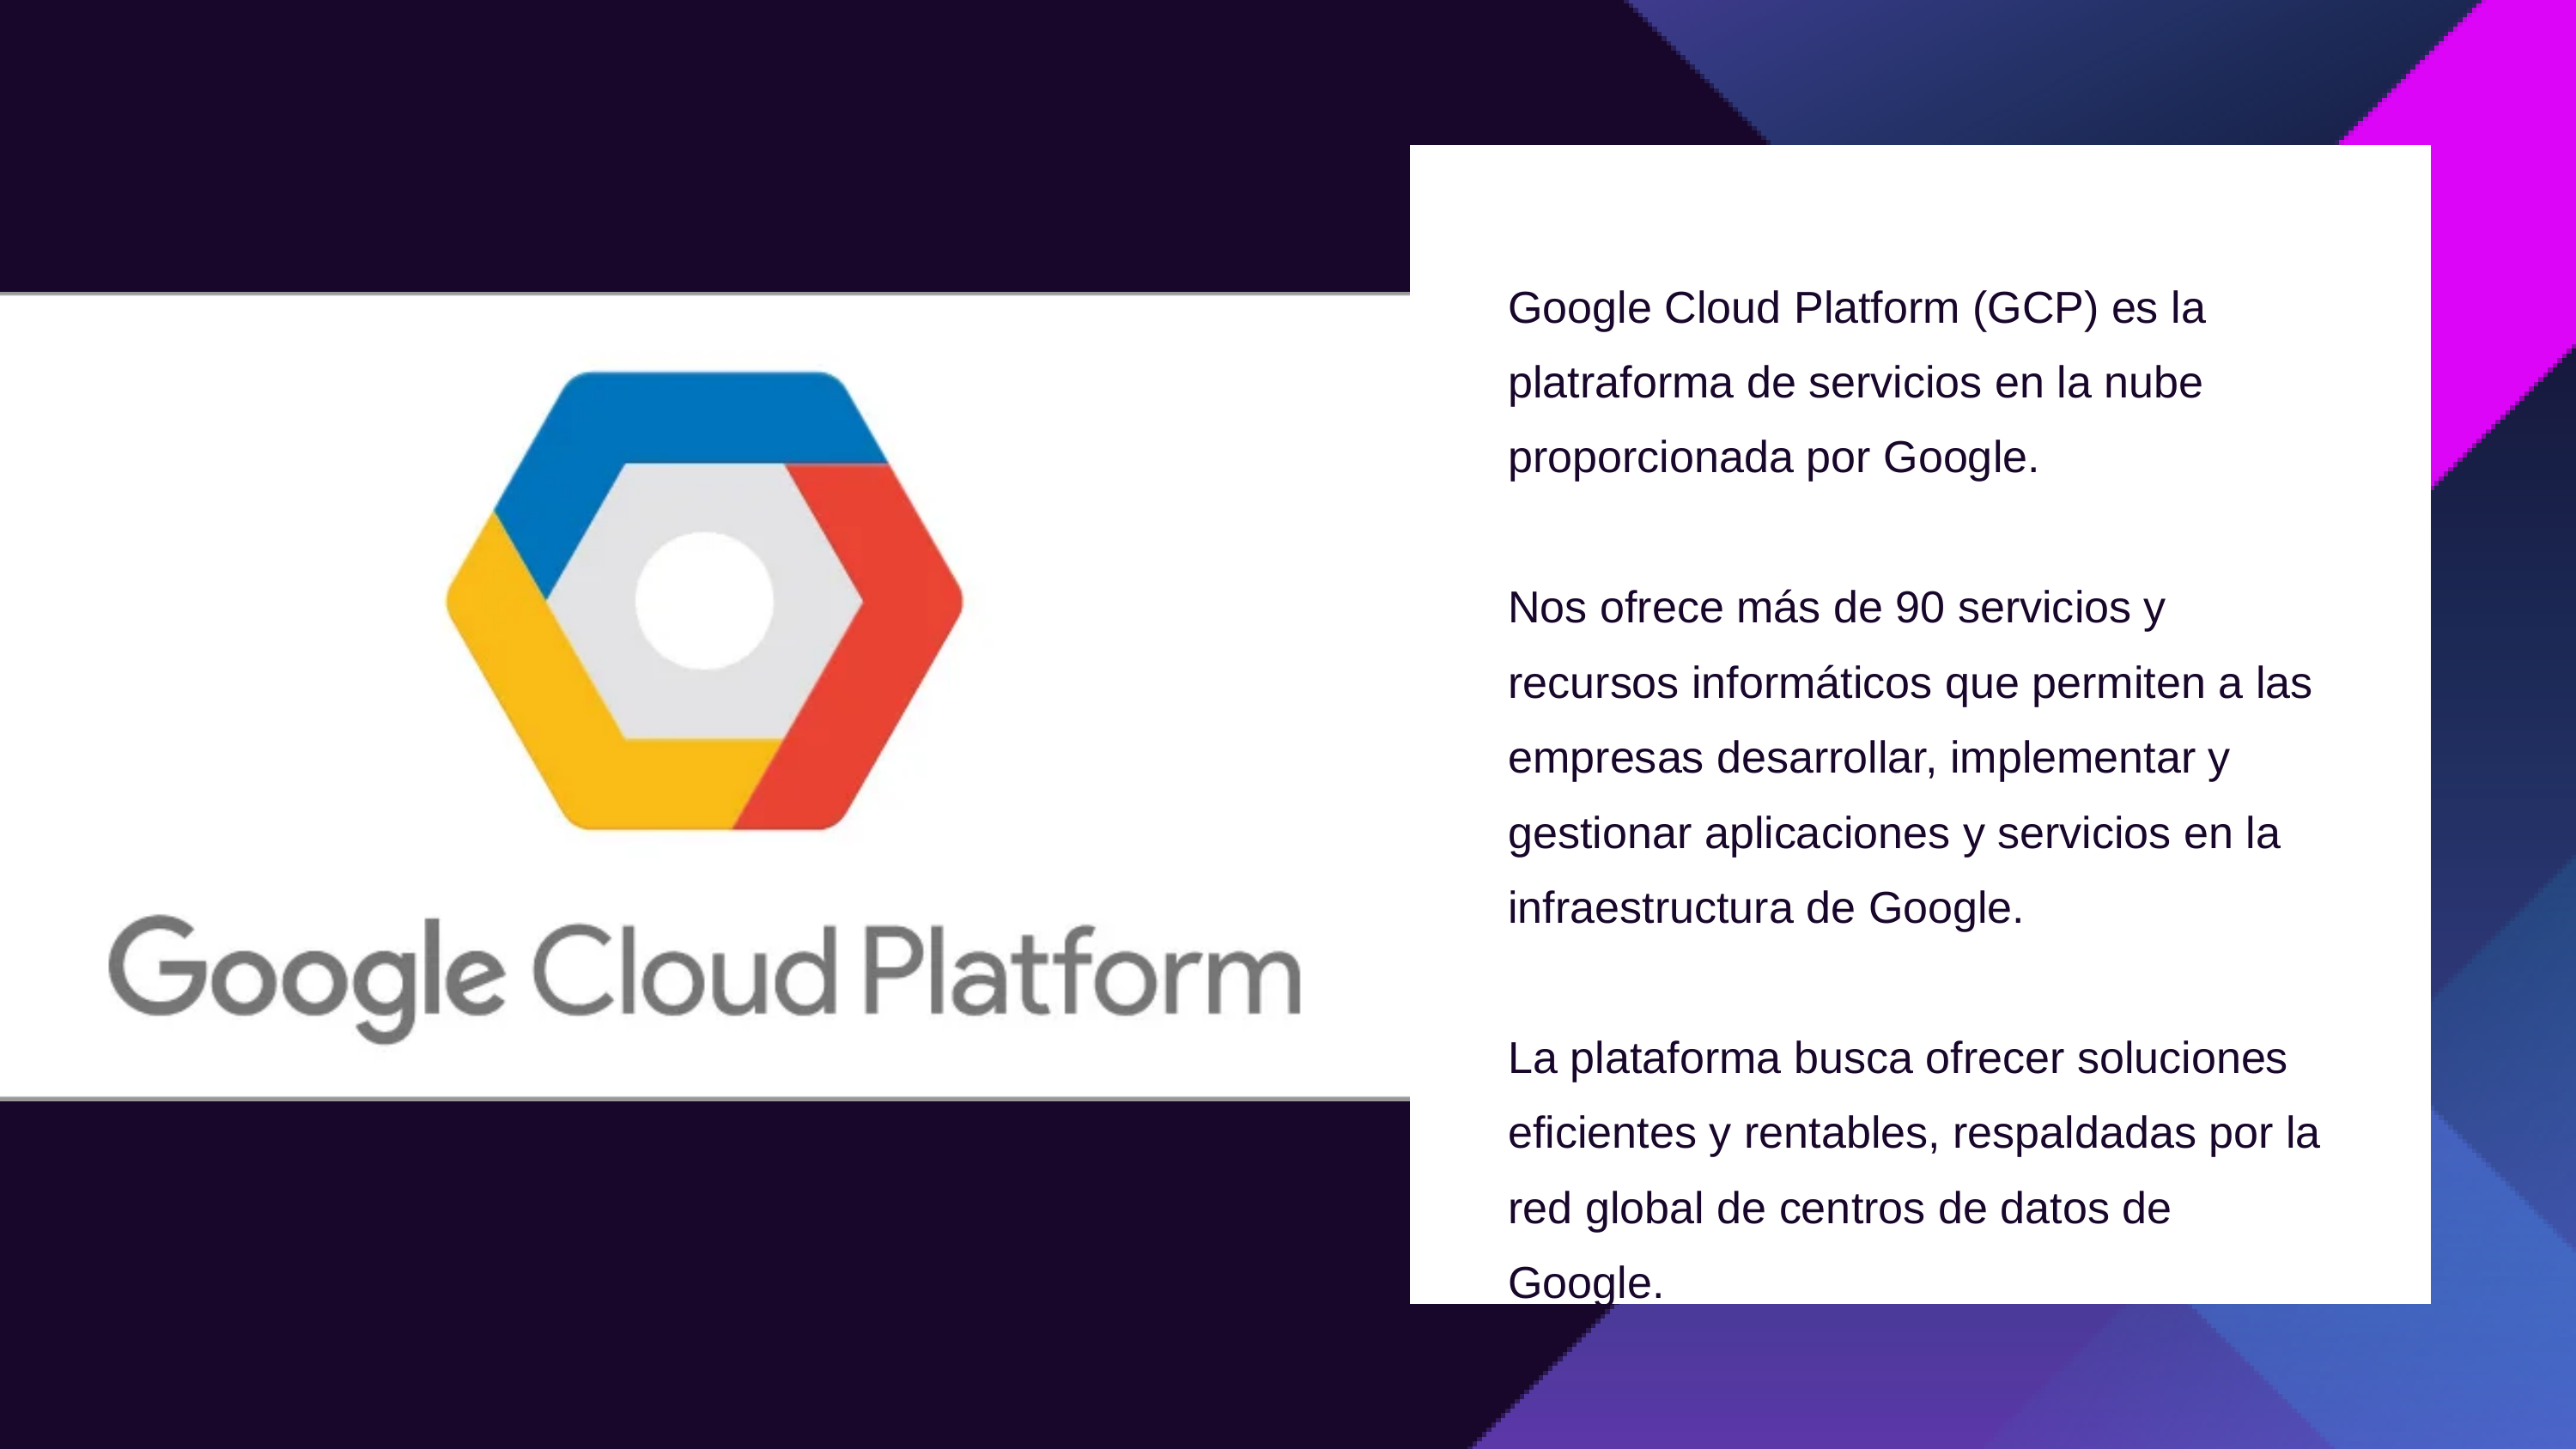

Google Cloud Platform (GCP) es la platraforma de servicios en la nube proporcionada por Google.

Nos ofrece más de 90 servicios y recursos informáticos que permiten a las empresas desarrollar, implementar y gestionar aplicaciones y servicios en la infraestructura de Google.

La plataforma busca ofrecer soluciones eficientes y rentables, respaldadas por la red global de centros de datos de Google.